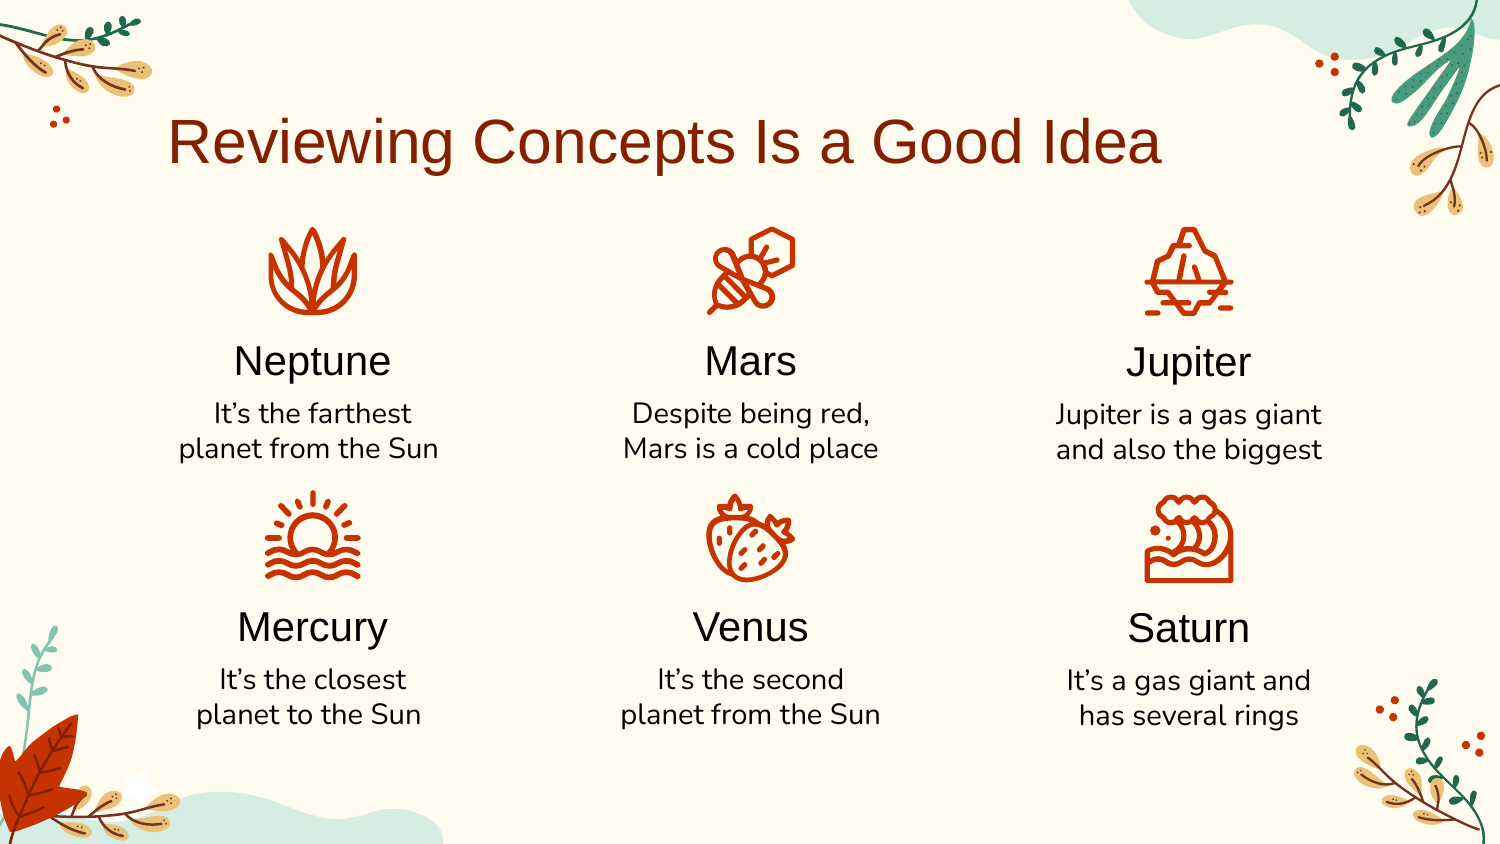

Reviewing Concepts Is a Good Idea

# Neptune
Mars
Jupiter
It’s the farthest planet from the Sun
Despite being red, Mars is a cold place
Jupiter is a gas giant and also the biggest

Mercury
Venus
Saturn
It’s the closest planet to the Sun
It’s the second planet from the Sun
It’s a gas giant and has several rings